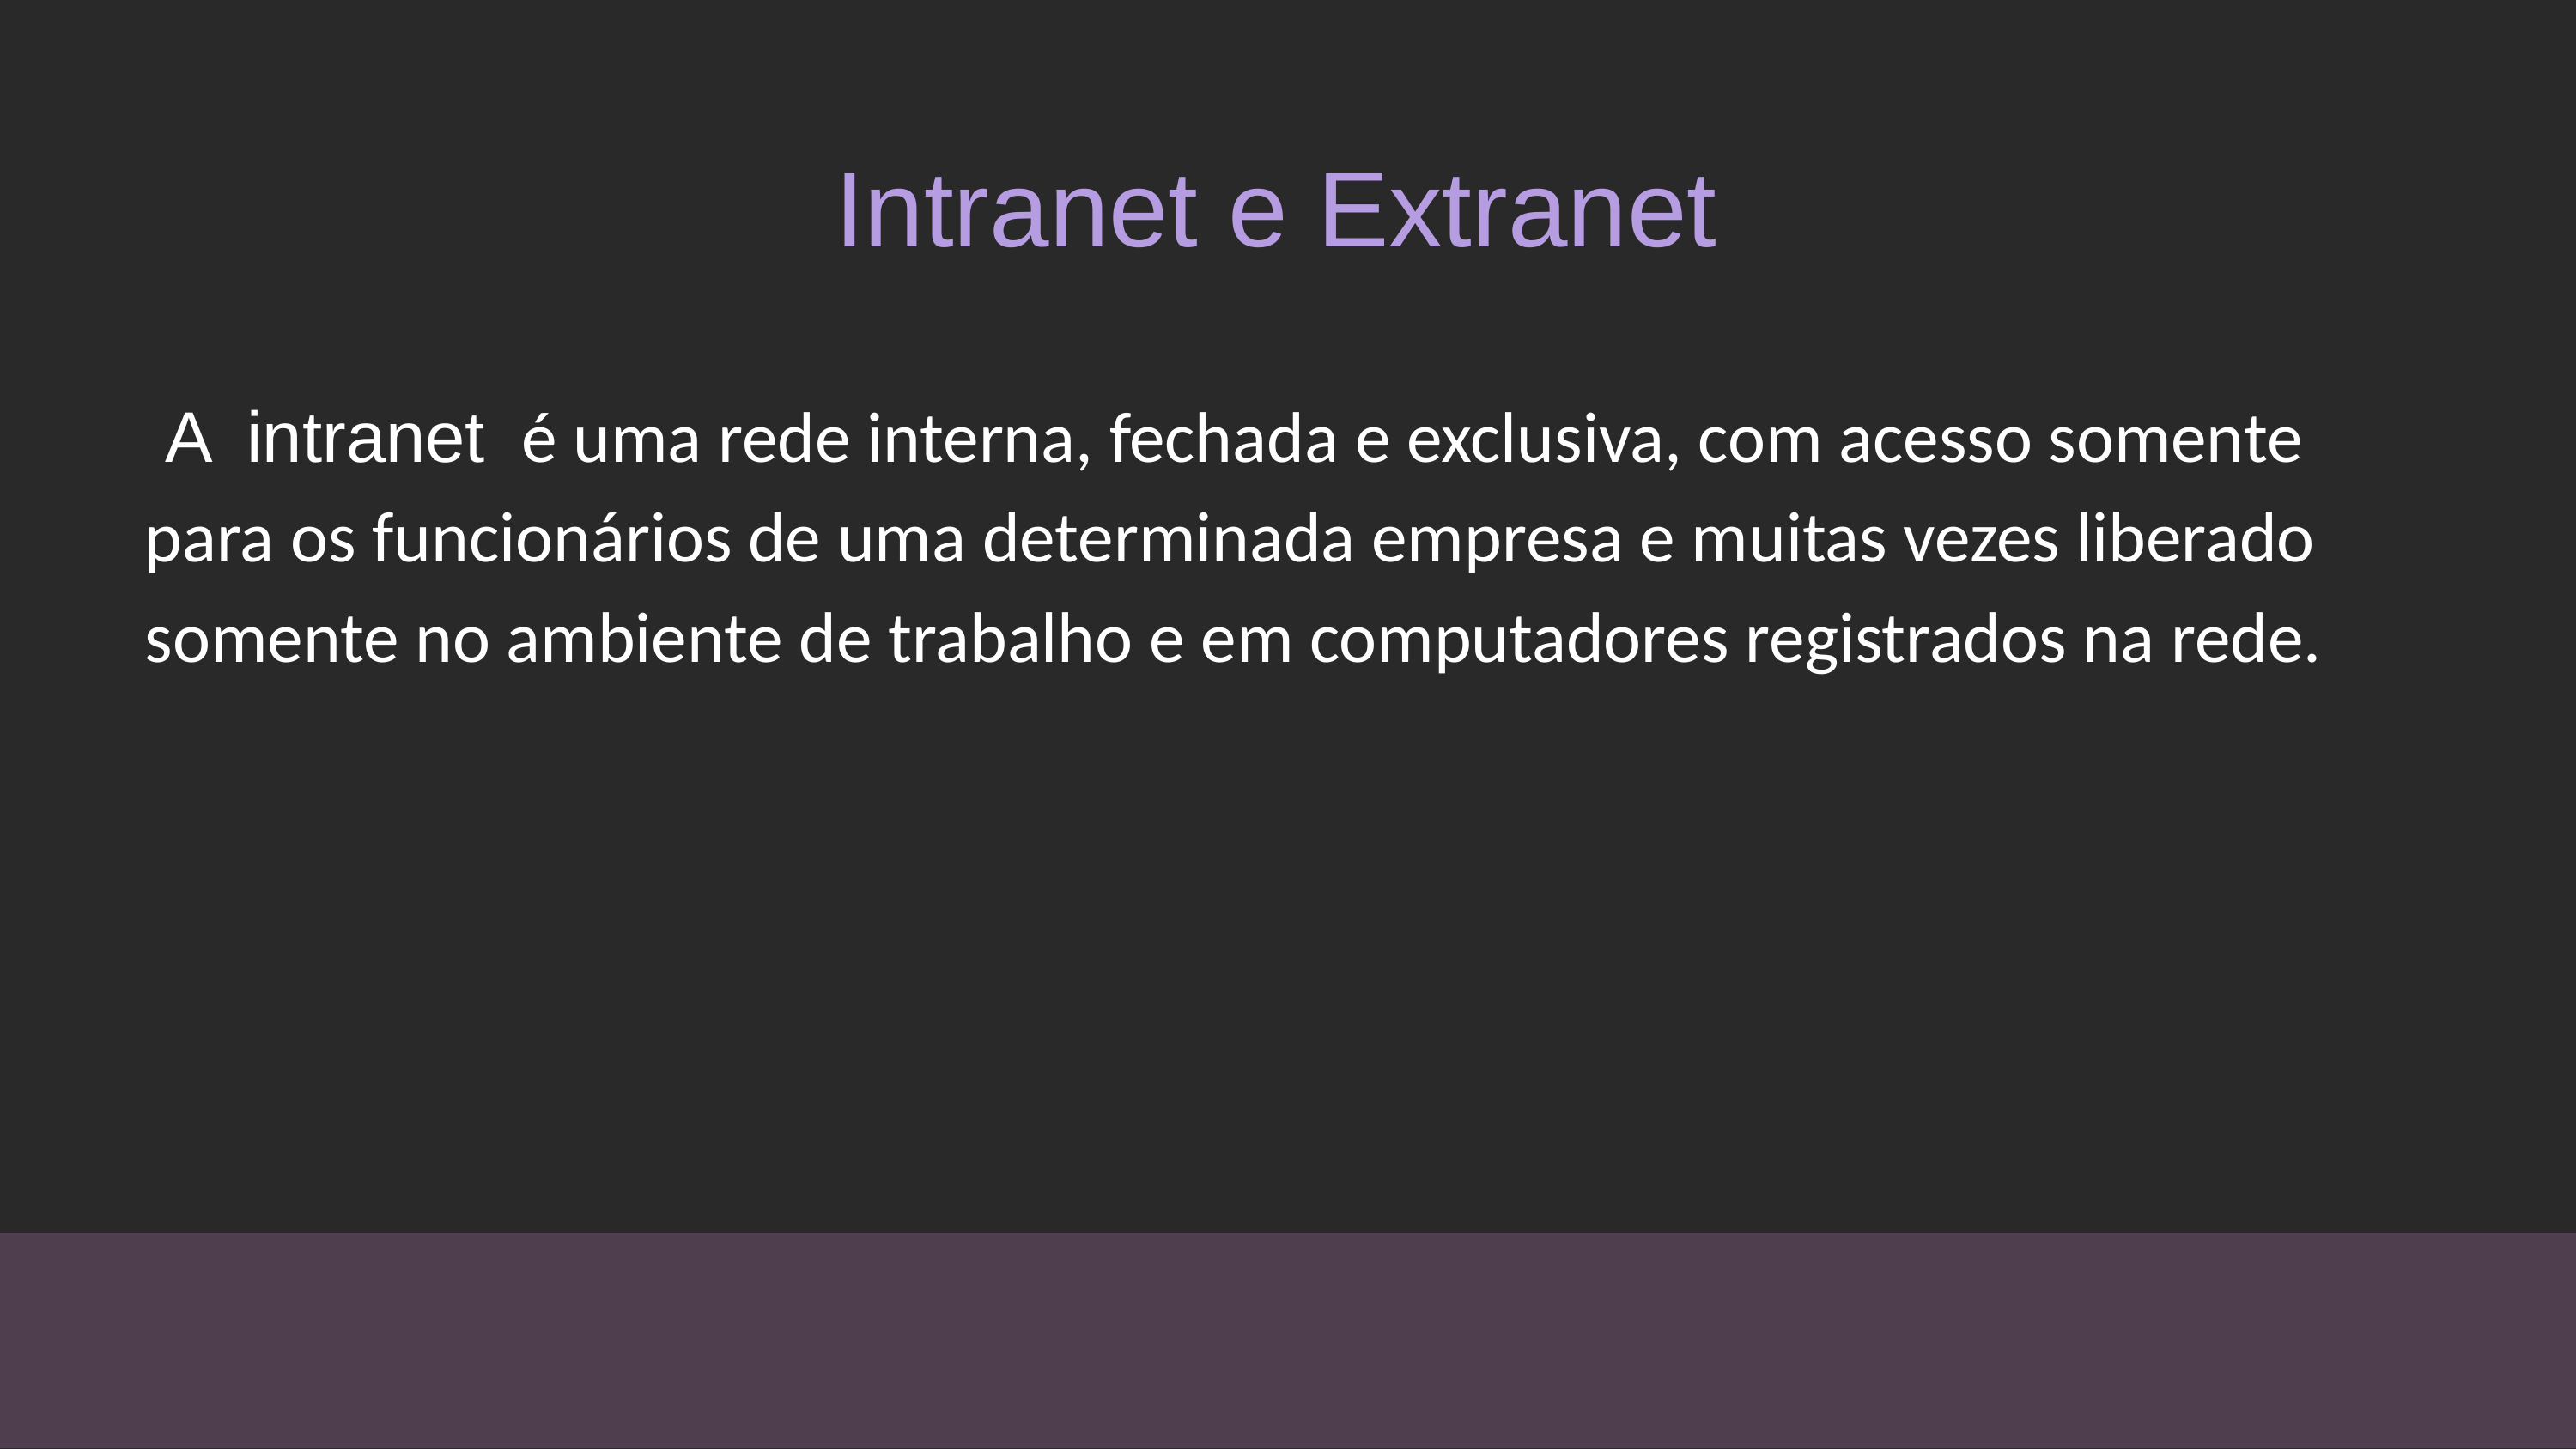

Intranet e Extranet
 A  intranet  é uma rede interna, fechada e exclusiva, com acesso somente para os funcionários de uma determinada empresa e muitas vezes liberado somente no ambiente de trabalho e em computadores registrados na rede.